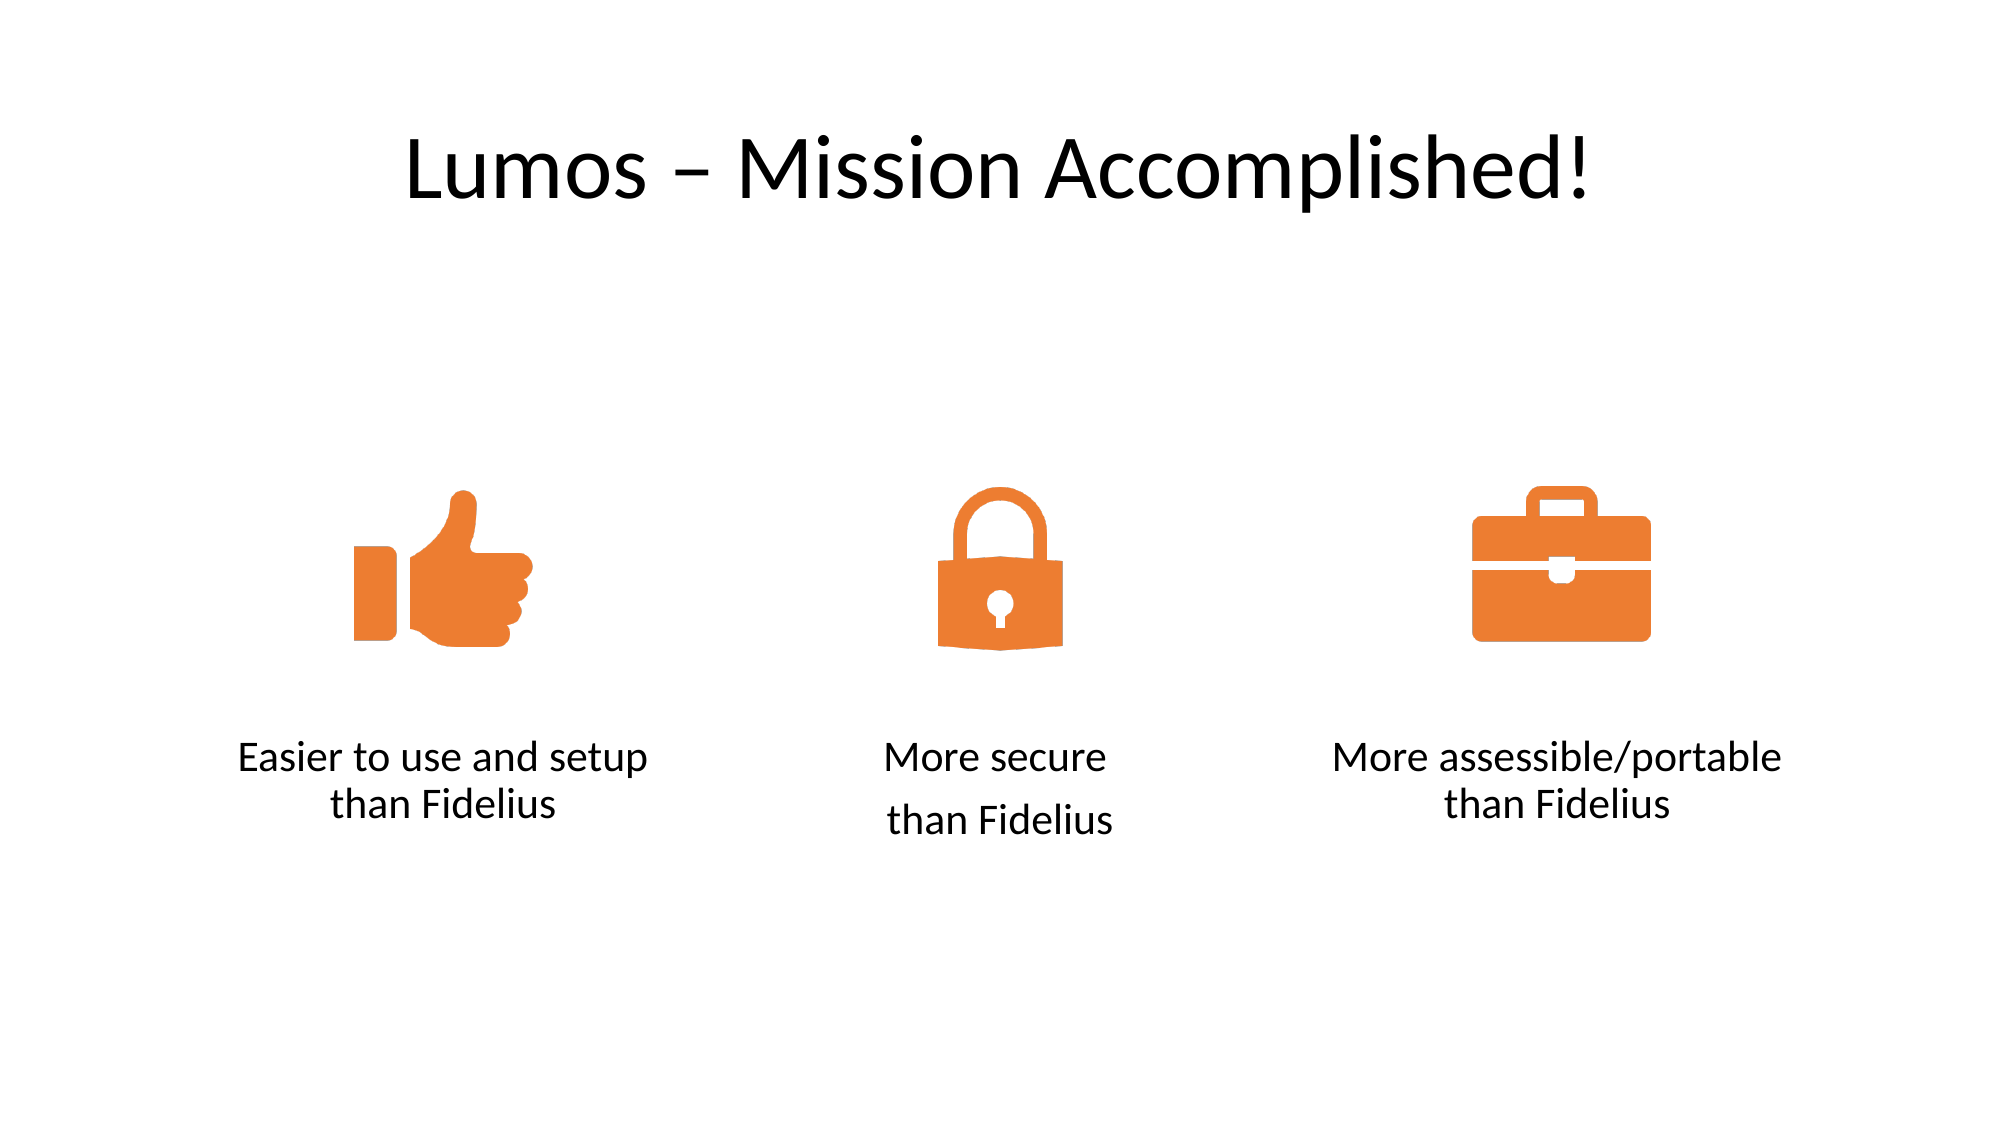

# Lumos – Mission Accomplished!
Easier to use and setup than Fidelius
More secure
than Fidelius
More assessible/portable than Fidelius